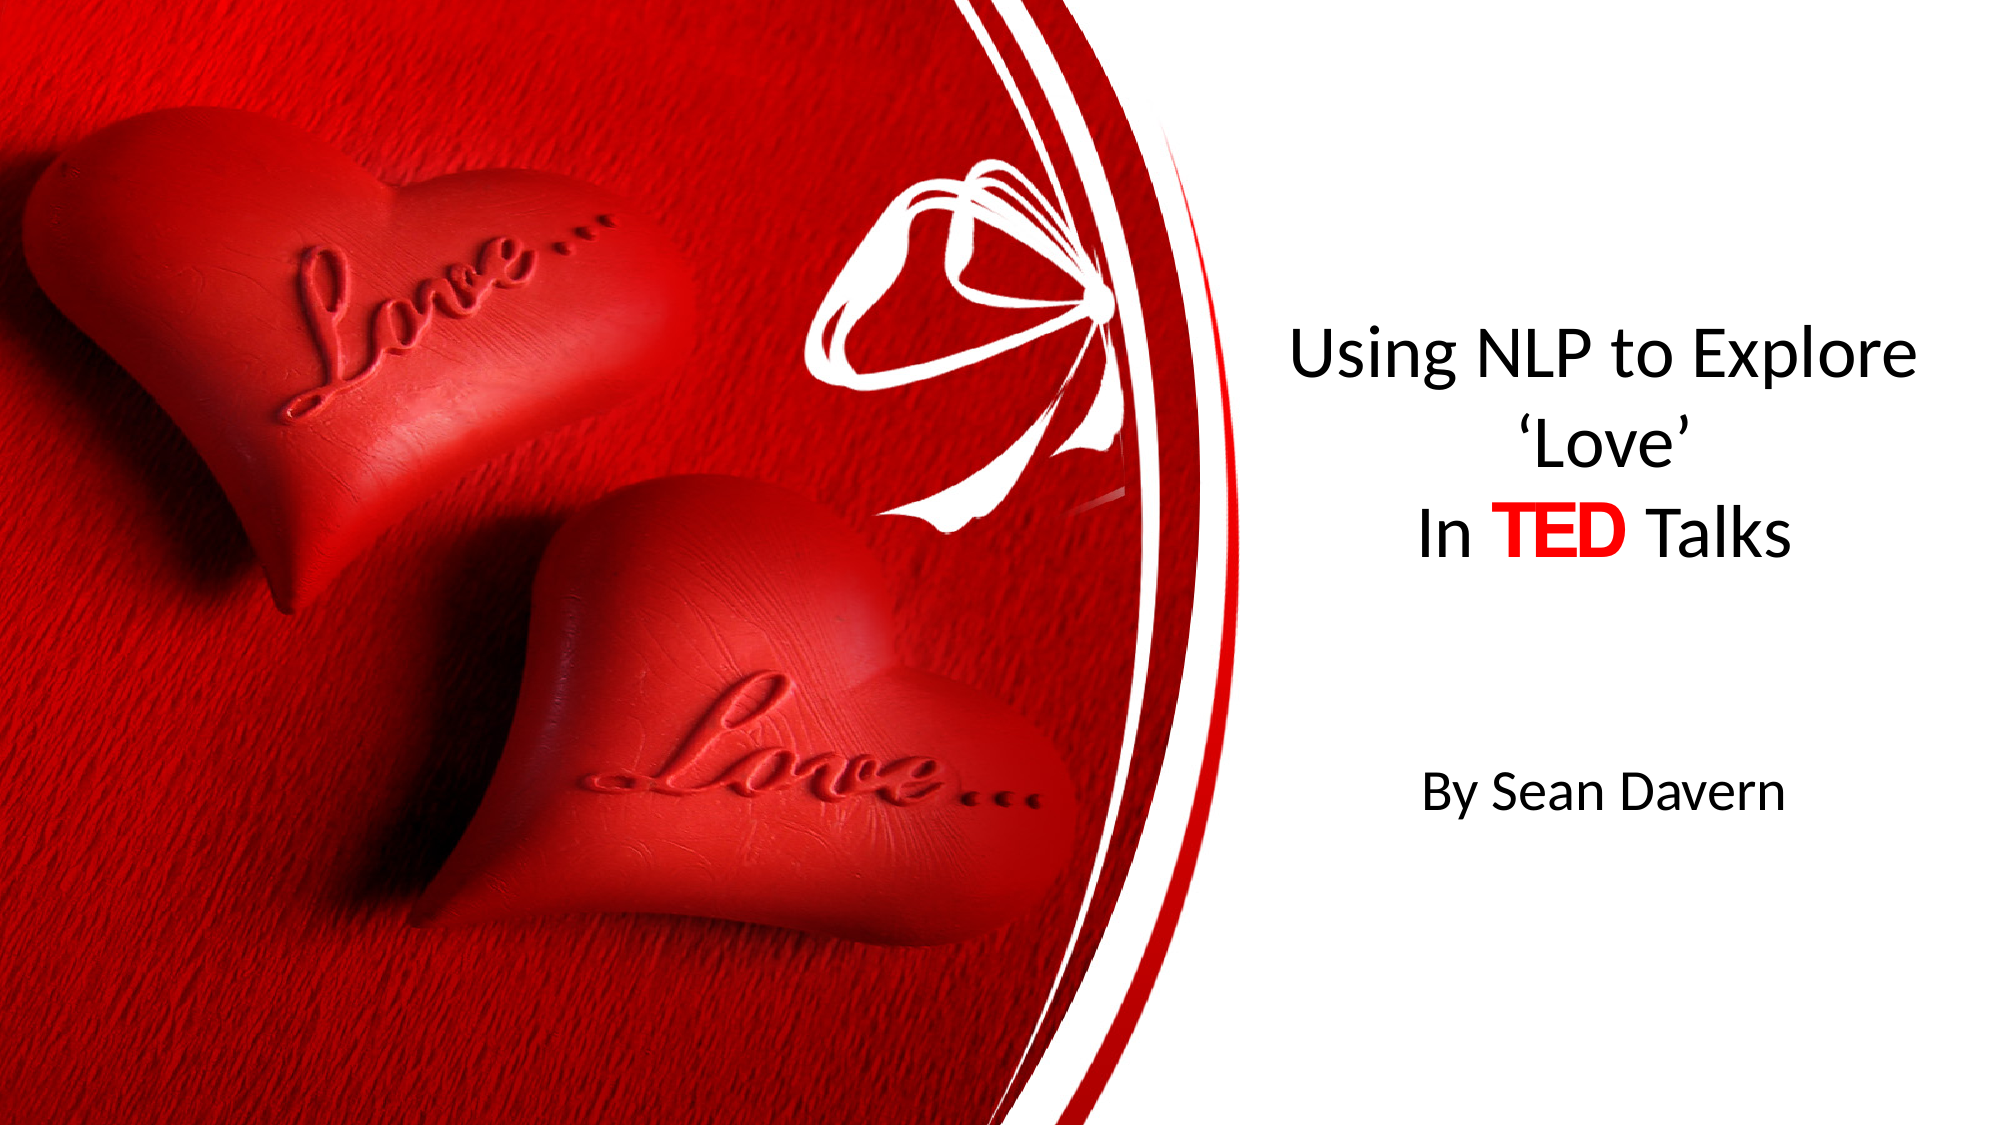

# Using NLP to Explore ‘Love’ In TED Talks By Sean Davern